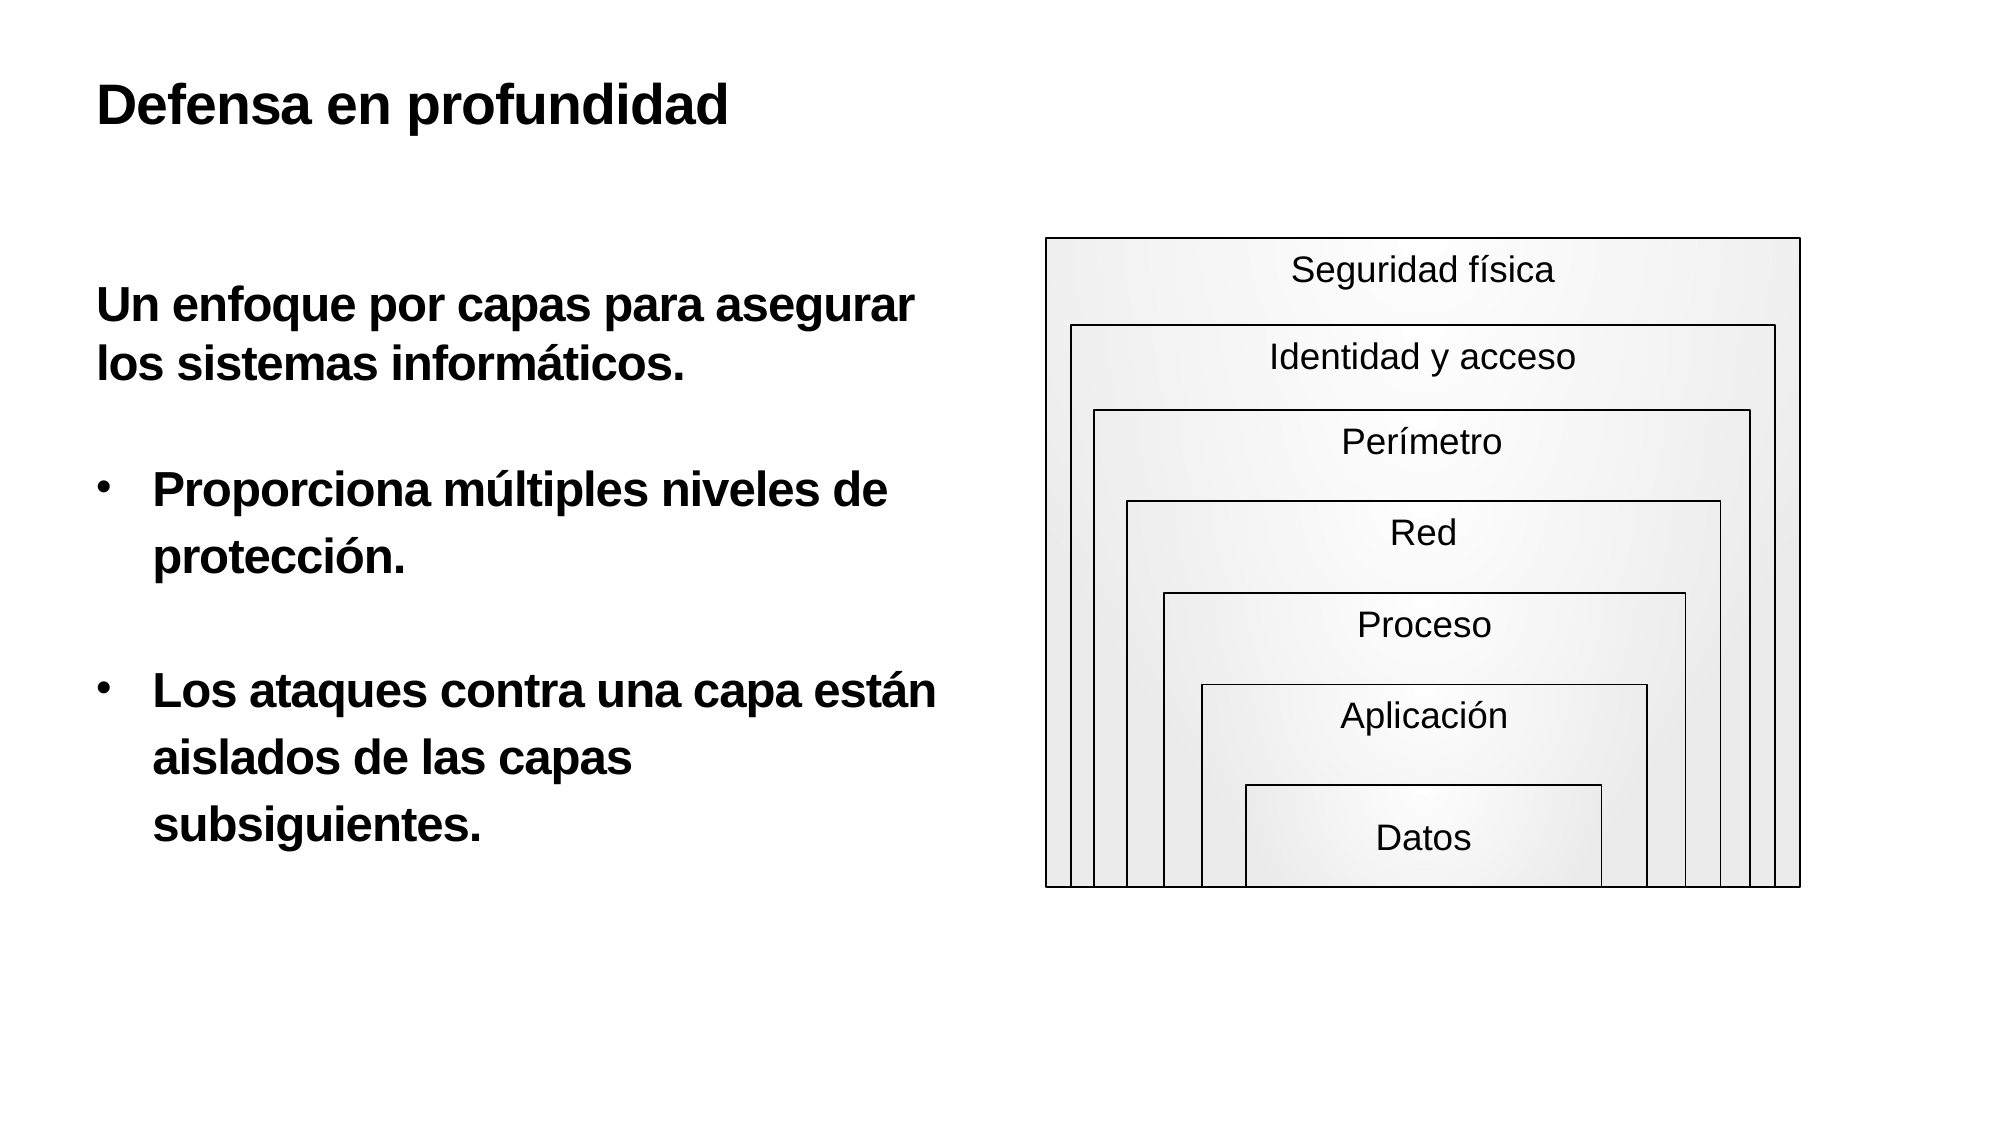

# Defensa en profundidad
Seguridad física
Identidad y acceso
Perímetro
Red
Proceso
Aplicación
Datos
Un enfoque por capas para asegurar los sistemas informáticos.

Proporciona múltiples niveles de protección.

Los ataques contra una capa están aislados de las capas subsiguientes.